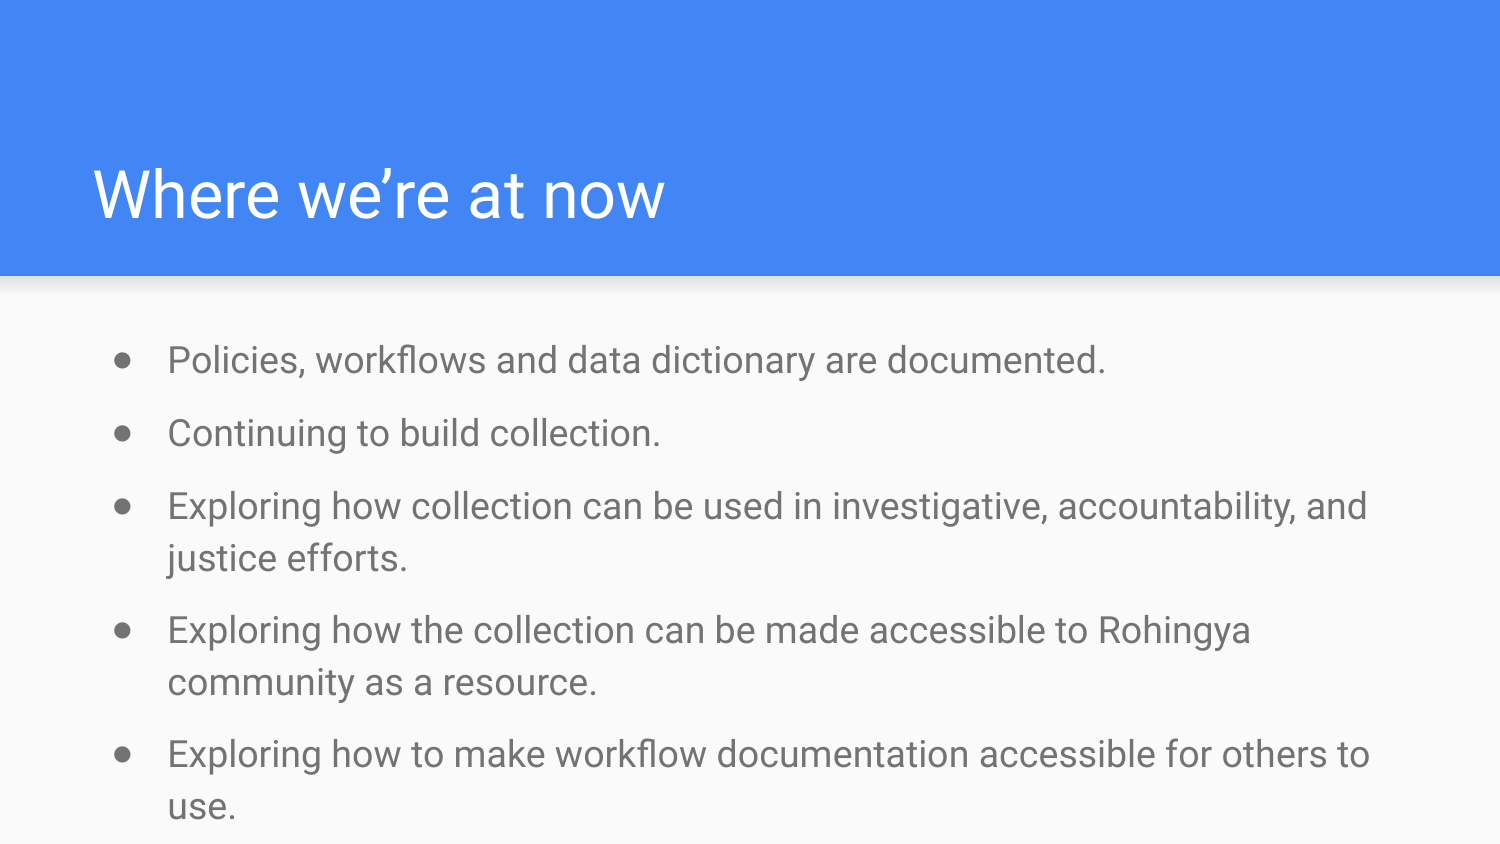

# Where we’re at now
Policies, workflows and data dictionary are documented.
Continuing to build collection.
Exploring how collection can be used in investigative, accountability, and justice efforts.
Exploring how the collection can be made accessible to Rohingya community as a resource.
Exploring how to make workflow documentation accessible for others to use.